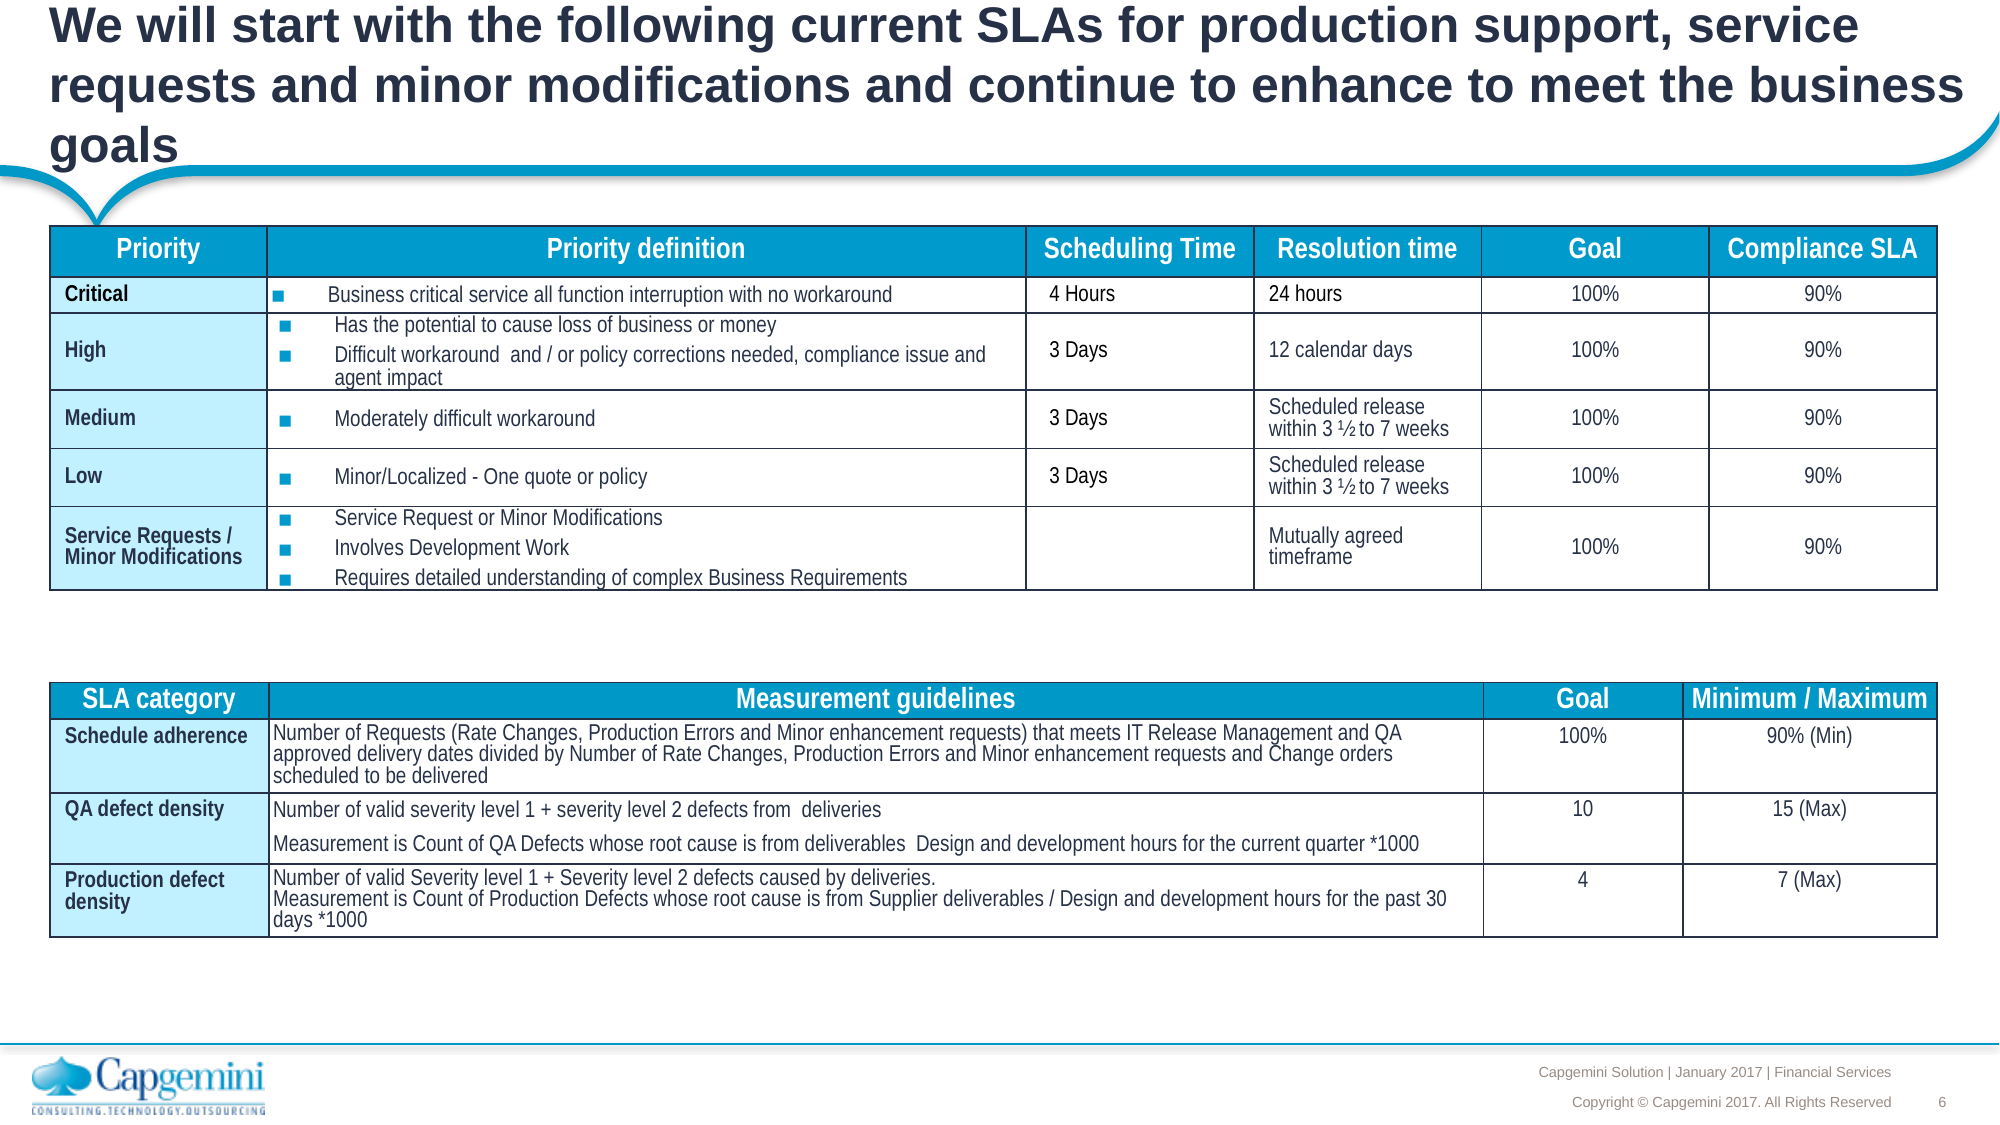

# We will start with the following current SLAs for production support, service requests and minor modifications and continue to enhance to meet the business goals
| Priority | Priority definition | Scheduling Time | Resolution time | Goal | Compliance SLA |
| --- | --- | --- | --- | --- | --- |
| Critical | Business critical service all function interruption with no workaround | 4 Hours | 24 hours | 100% | 90% |
| High | Has the potential to cause loss of business or money Difficult workaround and / or policy corrections needed, compliance issue and agent impact | 3 Days | 12 calendar days | 100% | 90% |
| Medium | Moderately difficult workaround | 3 Days | Scheduled release within 3 ½ to 7 weeks | 100% | 90% |
| Low | Minor/Localized - One quote or policy | 3 Days | Scheduled release within 3 ½ to 7 weeks | 100% | 90% |
| Service Requests / Minor Modifications | Service Request or Minor Modifications Involves Development Work Requires detailed understanding of complex Business Requirements |  | Mutually agreed timeframe | 100% | 90% |
| SLA category | Measurement guidelines | Goal | Minimum / Maximum |
| --- | --- | --- | --- |
| Schedule adherence | Number of Requests (Rate Changes, Production Errors and Minor enhancement requests) that meets IT Release Management and QA approved delivery dates divided by Number of Rate Changes, Production Errors and Minor enhancement requests and Change orders scheduled to be delivered | 100% | 90% (Min) |
| QA defect density | Number of valid severity level 1 + severity level 2 defects from deliveries Measurement is Count of QA Defects whose root cause is from deliverables Design and development hours for the current quarter \*1000 | 10 | 15 (Max) |
| Production defect density | Number of valid Severity level 1 + Severity level 2 defects caused by deliveries. Measurement is Count of Production Defects whose root cause is from Supplier deliverables / Design and development hours for the past 30 days \*1000 | 4 | 7 (Max) |